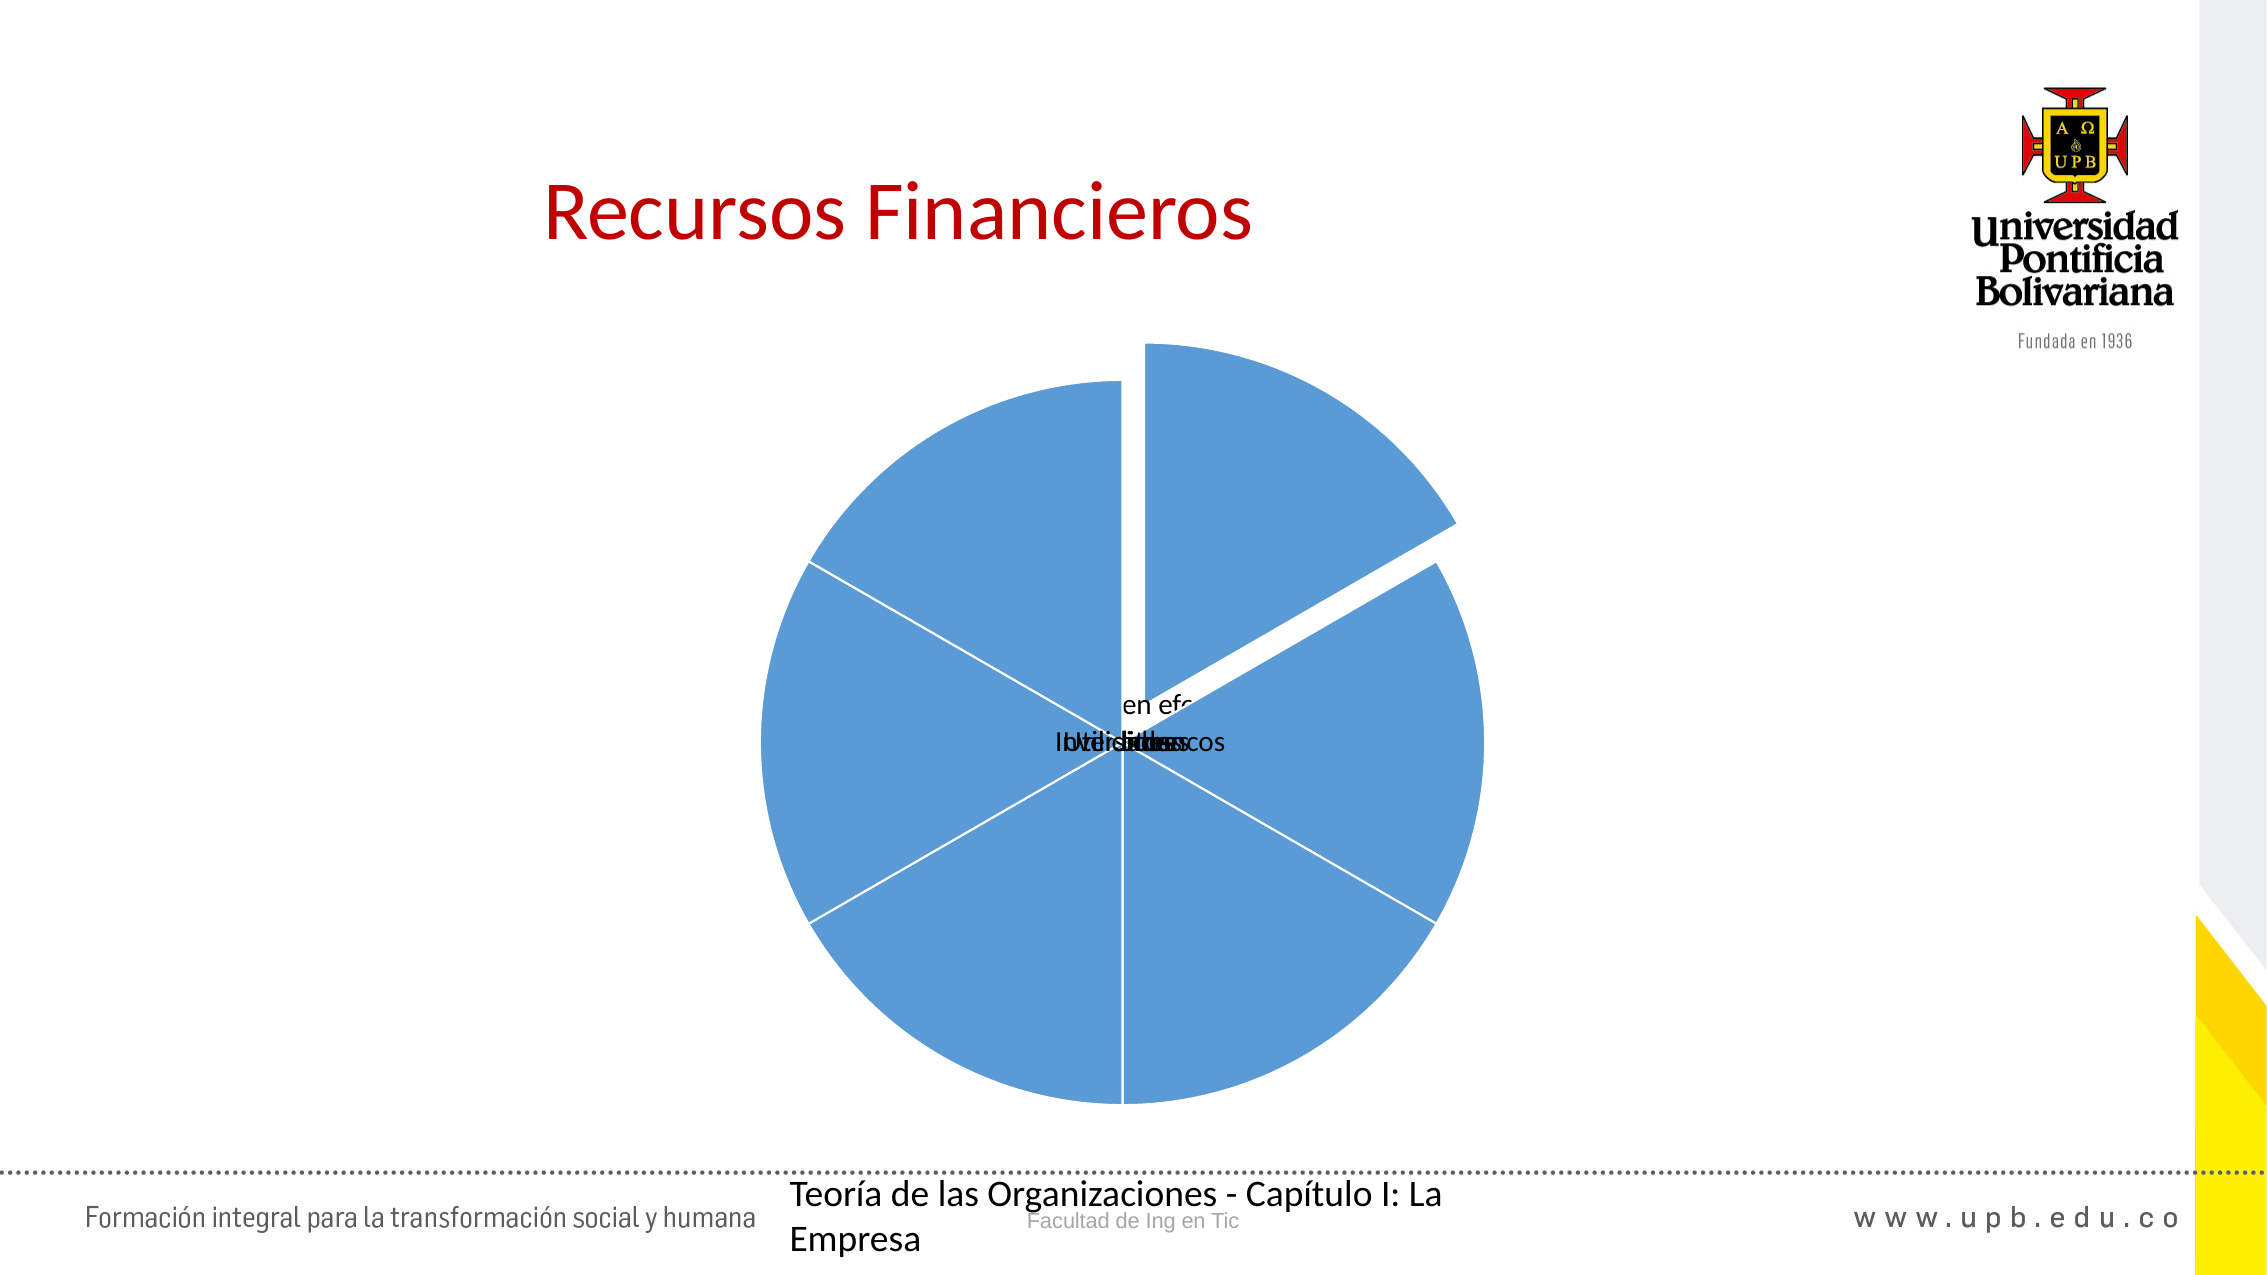

07:52
5
Recursos Financieros
Dinero en efectivo
Dinero en bancos
Acciones
Créditos
Inversiones
Utilidades
Teoría de las Organizaciones - Capítulo I: La Empresa